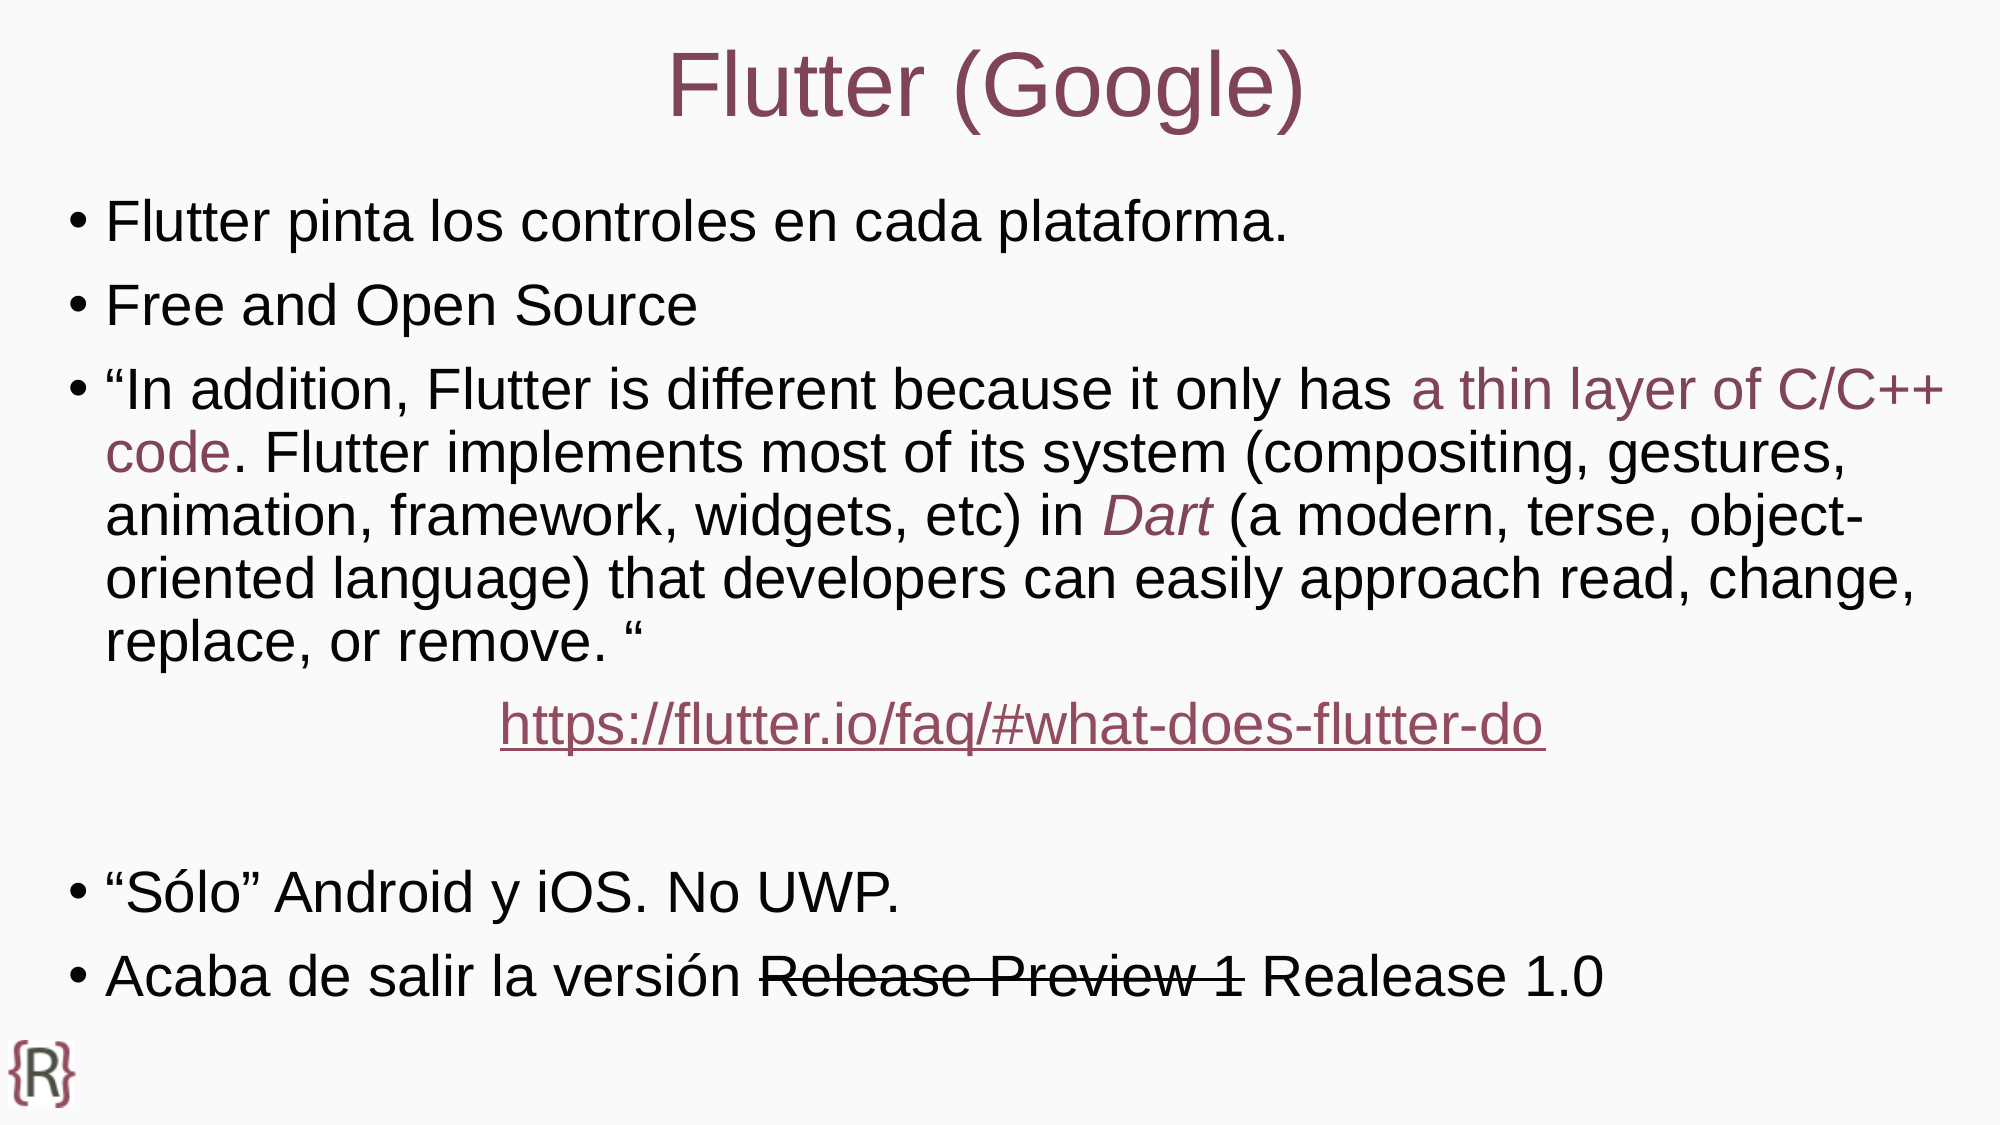

# Flutter (Google)
Flutter pinta los controles en cada plataforma.
Free and Open Source
“In addition, Flutter is different because it only has a thin layer of C/C++ code. Flutter implements most of its system (compositing, gestures, animation, framework, widgets, etc) in Dart (a modern, terse, object-oriented language) that developers can easily approach read, change, replace, or remove. “
https://flutter.io/faq/#what-does-flutter-do

“Sólo” Android y iOS. No UWP.
Acaba de salir la versión Release Preview 1 Realease 1.0